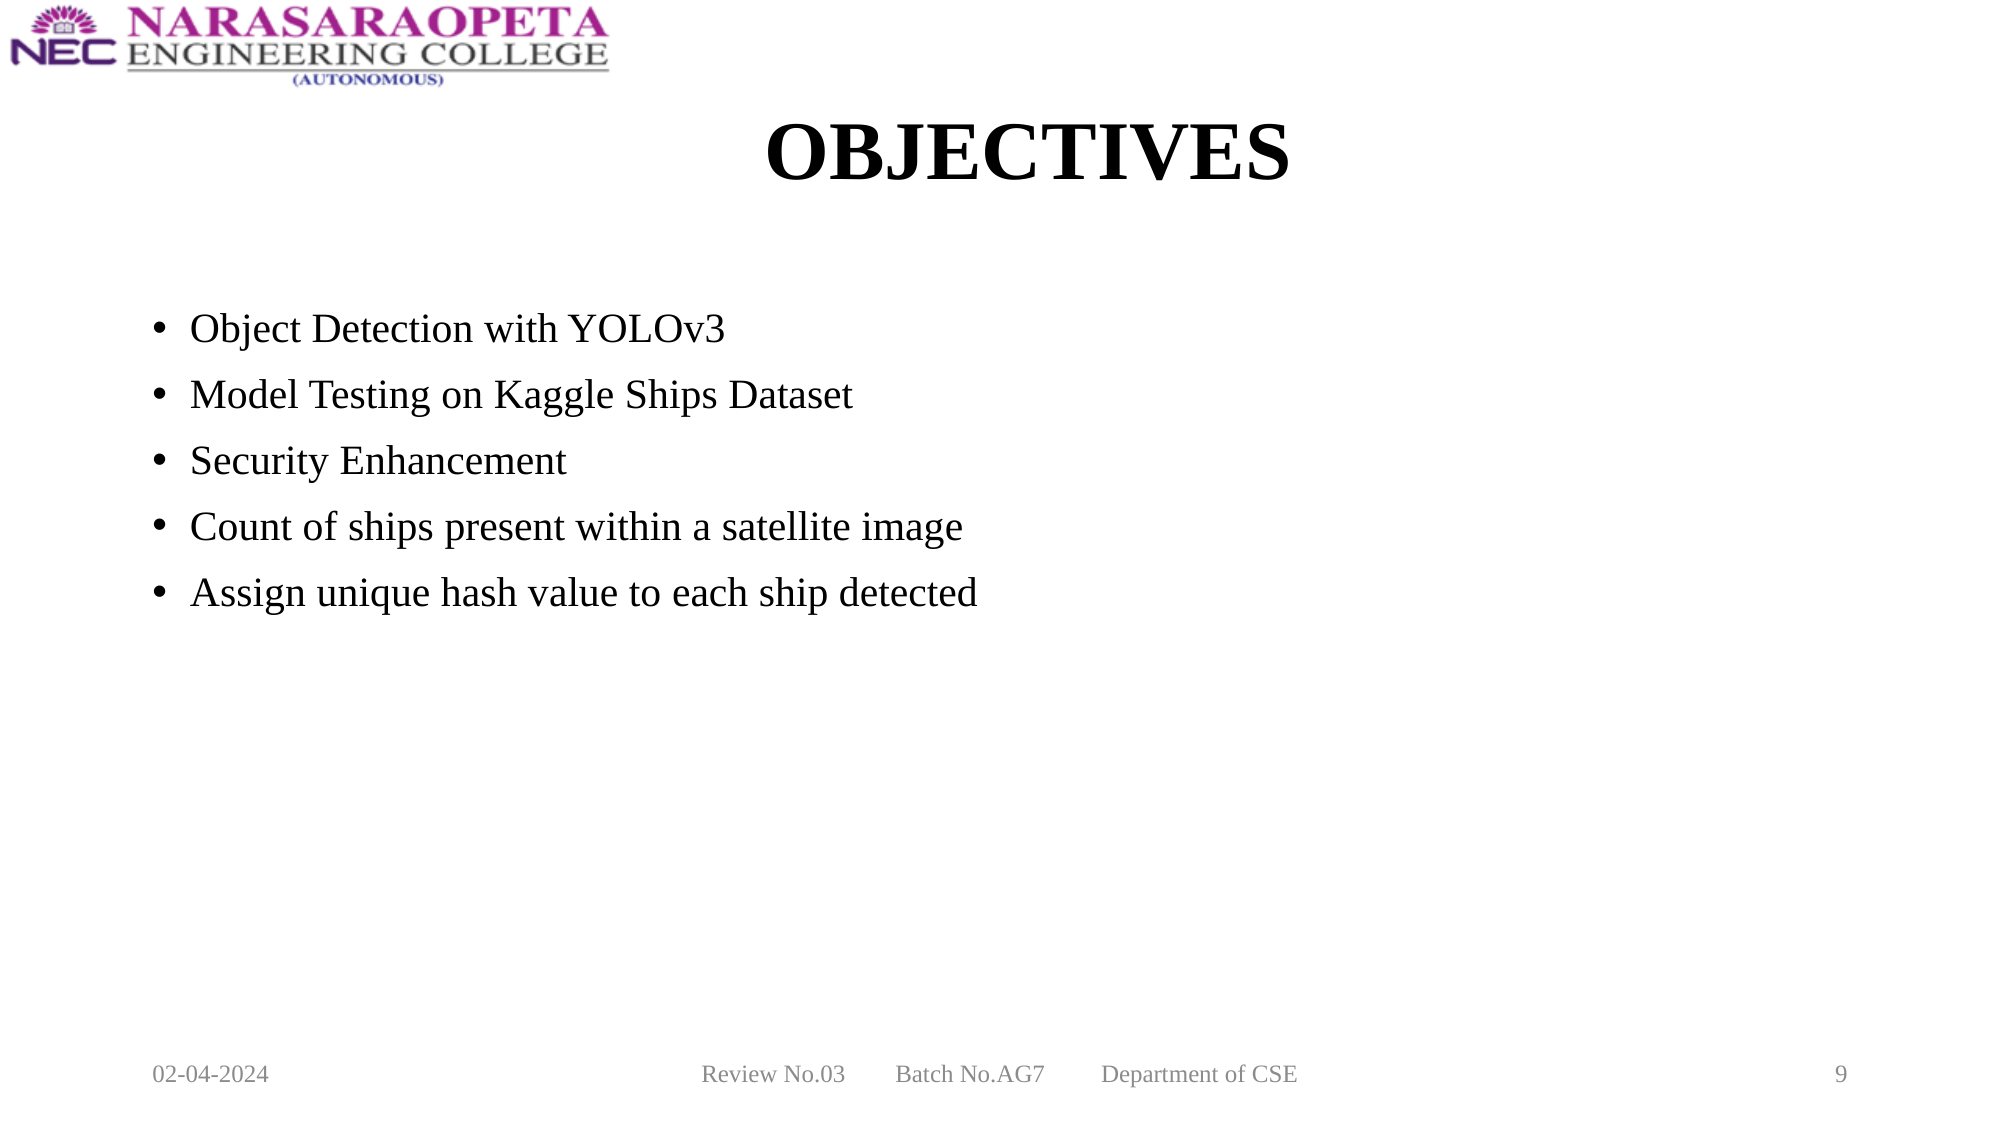

# OBJECTIVES
Object Detection with YOLOv3
Model Testing on Kaggle Ships Dataset
Security Enhancement
Count of ships present within a satellite image
Assign unique hash value to each ship detected

02-04-2024
Review No.03        Batch No.AG7         Department of CSE
9